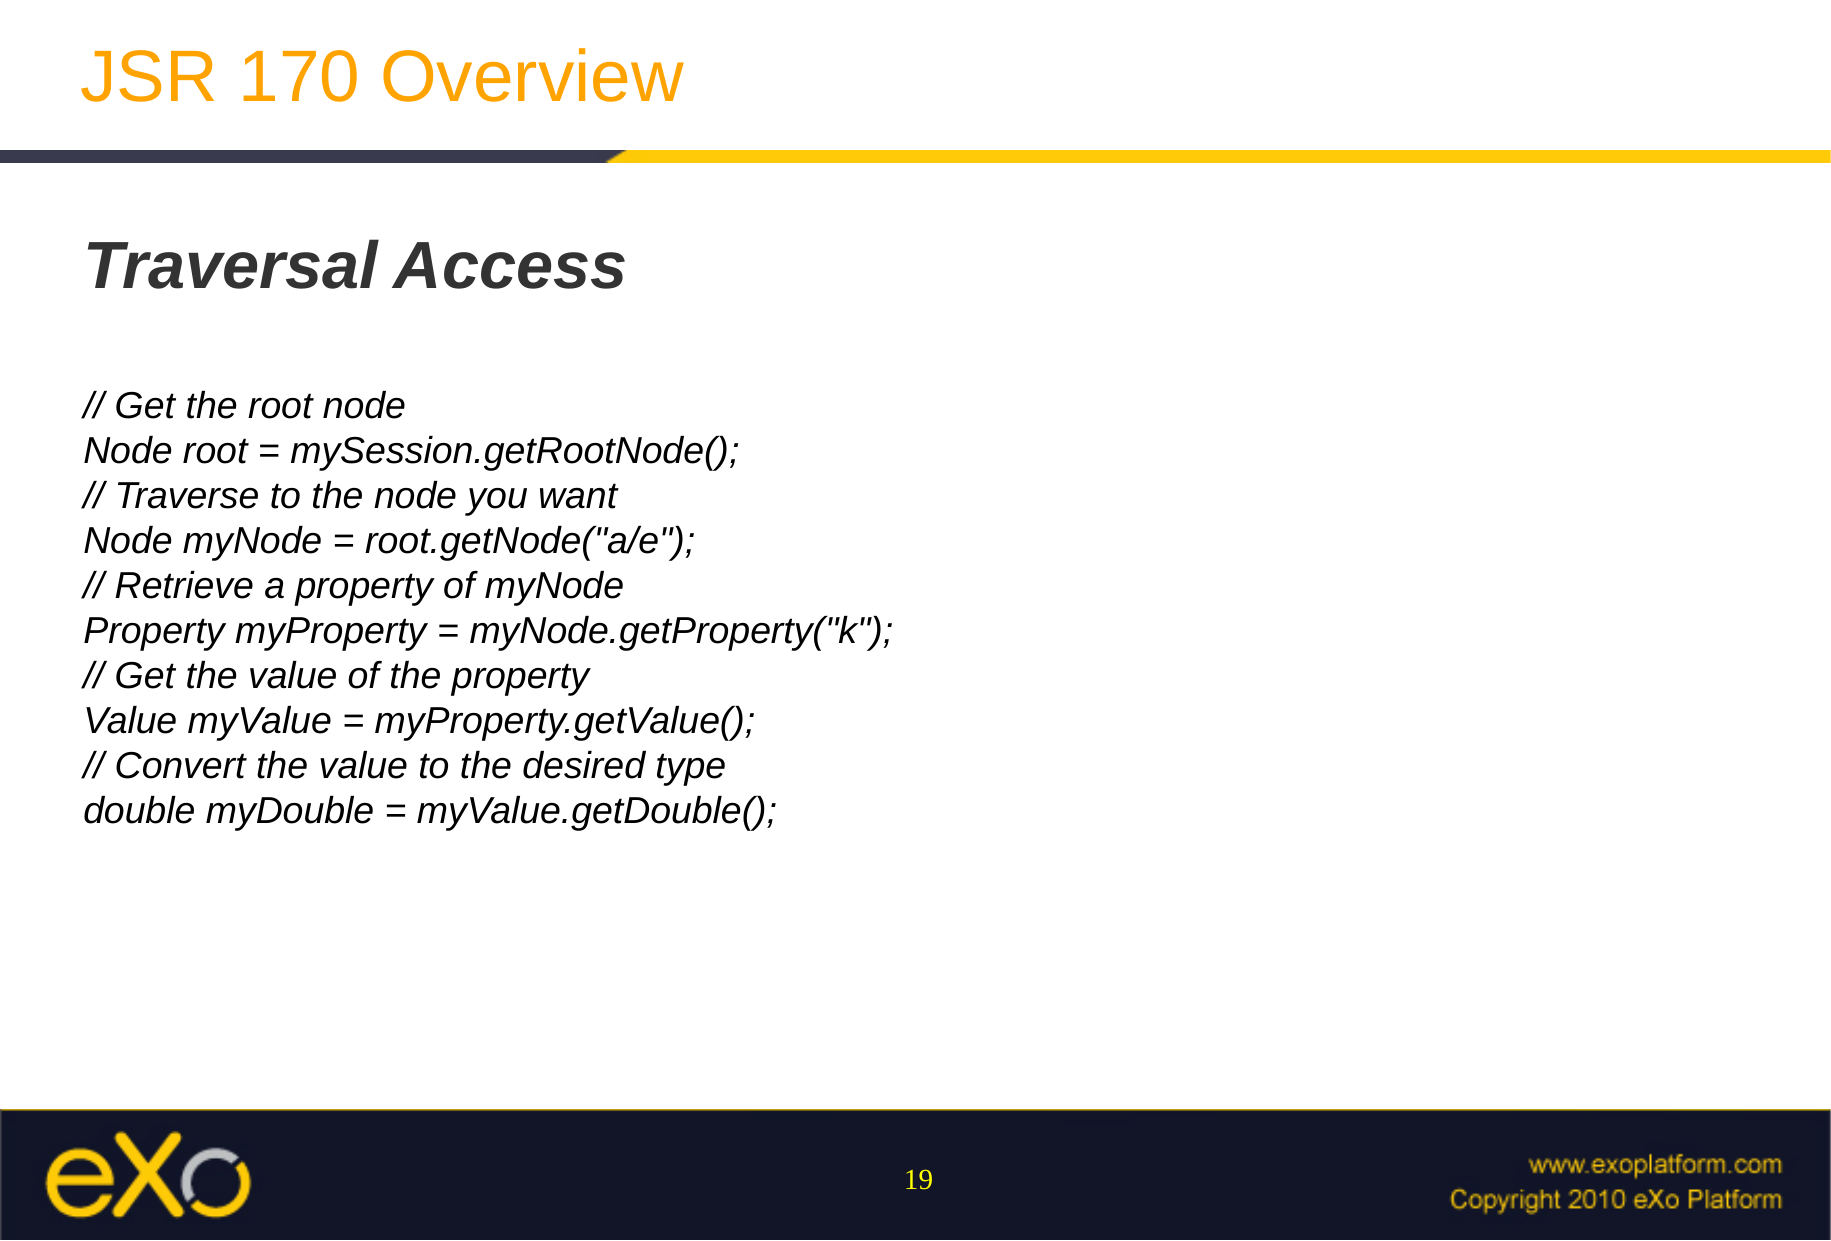

JSR 170 Overview
Traversal Access

// Get the root node
Node root = mySession.getRootNode();
// Traverse to the node you want
Node myNode = root.getNode("a/e");
// Retrieve a property of myNode
Property myProperty = myNode.getProperty("k");
// Get the value of the property
Value myValue = myProperty.getValue();
// Convert the value to the desired type
double myDouble = myValue.getDouble();